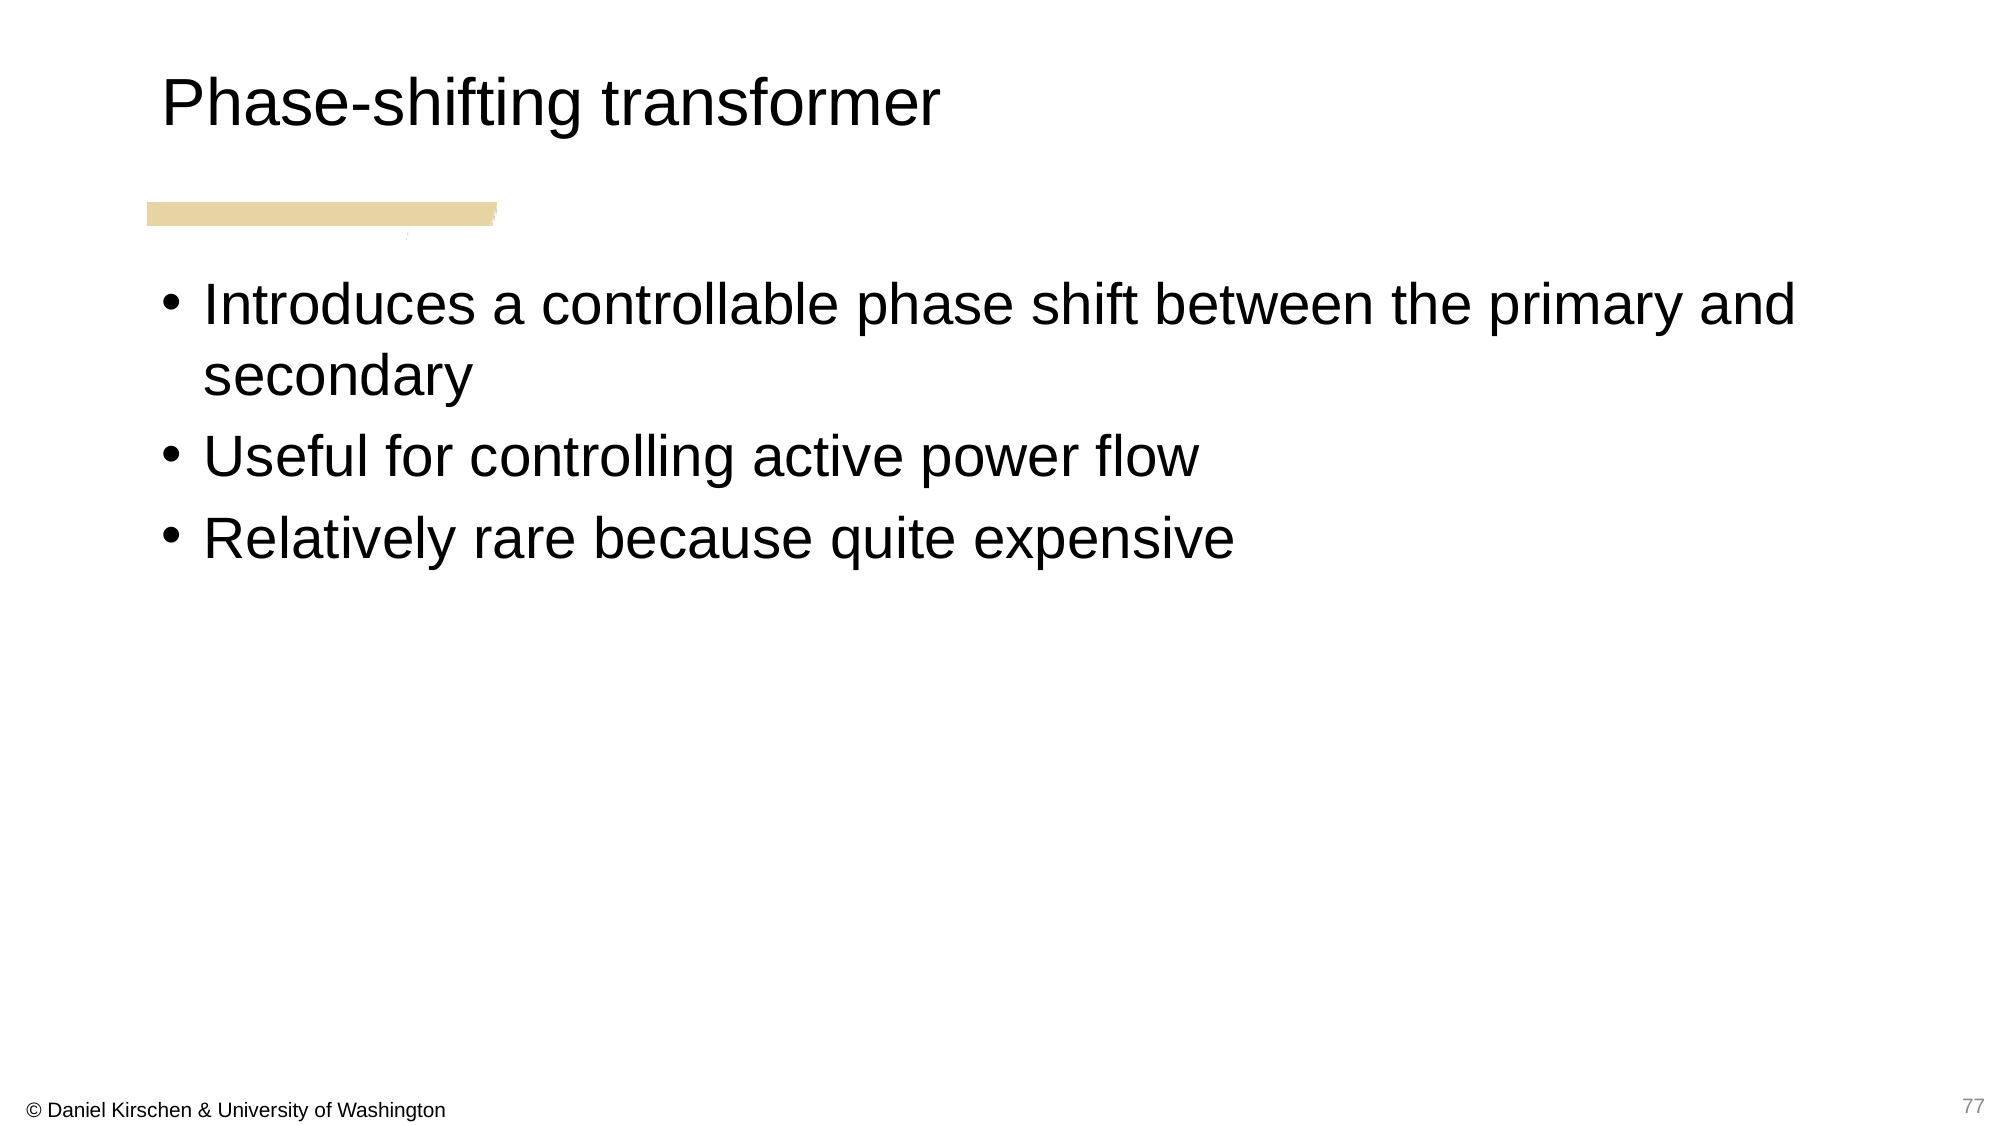

Phase-shifting transformer
Introduces a controllable phase shift between the primary and secondary
Useful for controlling active power flow
Relatively rare because quite expensive
77